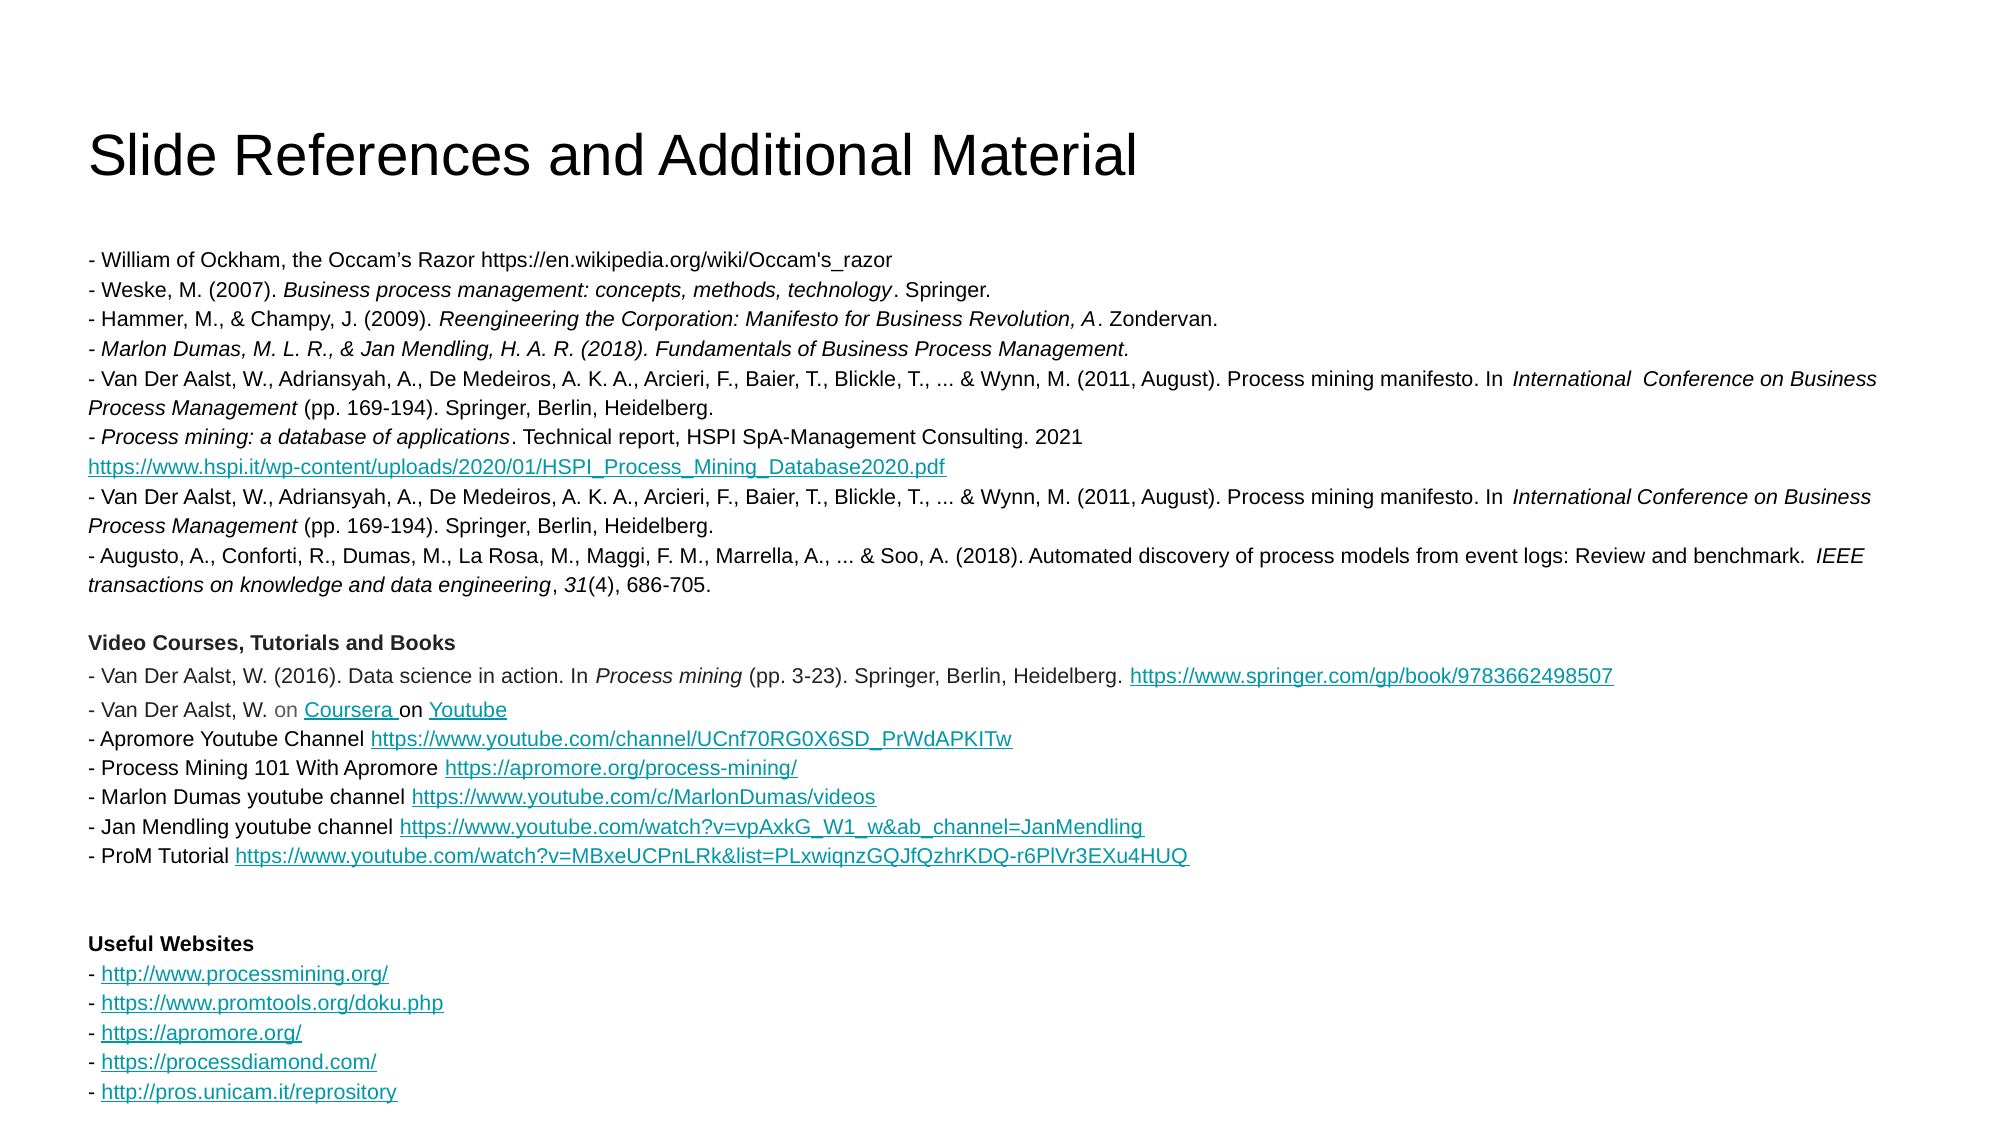

# Slide References and Additional Material
- William of Ockham, the Occam’s Razor https://en.wikipedia.org/wiki/Occam's_razor
- Weske, M. (2007). Business process management: concepts, methods, technology. Springer.
- Hammer, M., & Champy, J. (2009). Reengineering the Corporation: Manifesto for Business Revolution, A. Zondervan.
- Marlon Dumas, M. L. R., & Jan Mendling, H. A. R. (2018). Fundamentals of Business Process Management.
- Van Der Aalst, W., Adriansyah, A., De Medeiros, A. K. A., Arcieri, F., Baier, T., Blickle, T., ... & Wynn, M. (2011, August). Process mining manifesto. In International  Conference on Business Process Management (pp. 169-194). Springer, Berlin, Heidelberg.
- Process mining: a database of applications. Technical report, HSPI SpA-Management Consulting. 2021 https://www.hspi.it/wp-content/uploads/2020/01/HSPI_Process_Mining_Database2020.pdf
- Van Der Aalst, W., Adriansyah, A., De Medeiros, A. K. A., Arcieri, F., Baier, T., Blickle, T., ... & Wynn, M. (2011, August). Process mining manifesto. In International Conference on Business Process Management (pp. 169-194). Springer, Berlin, Heidelberg.
- Augusto, A., Conforti, R., Dumas, M., La Rosa, M., Maggi, F. M., Marrella, A., ... & Soo, A. (2018). Automated discovery of process models from event logs: Review and benchmark. IEEE transactions on knowledge and data engineering, 31(4), 686-705.
Video Courses, Tutorials and Books
- Van Der Aalst, W. (2016). Data science in action. In Process mining (pp. 3-23). Springer, Berlin, Heidelberg. https://www.springer.com/gp/book/9783662498507
- Van Der Aalst, W. on Coursera on Youtube
- Apromore Youtube Channel https://www.youtube.com/channel/UCnf70RG0X6SD_PrWdAPKITw
- Process Mining 101 With Apromore https://apromore.org/process-mining/
- Marlon Dumas youtube channel https://www.youtube.com/c/MarlonDumas/videos
- Jan Mendling youtube channel https://www.youtube.com/watch?v=vpAxkG_W1_w&ab_channel=JanMendling
- ProM Tutorial https://www.youtube.com/watch?v=MBxeUCPnLRk&list=PLxwiqnzGQJfQzhrKDQ-r6PlVr3EXu4HUQ

Useful Websites
- http://www.processmining.org/
- https://www.promtools.org/doku.php
- https://apromore.org/
- https://processdiamond.com/
- http://pros.unicam.it/reprository